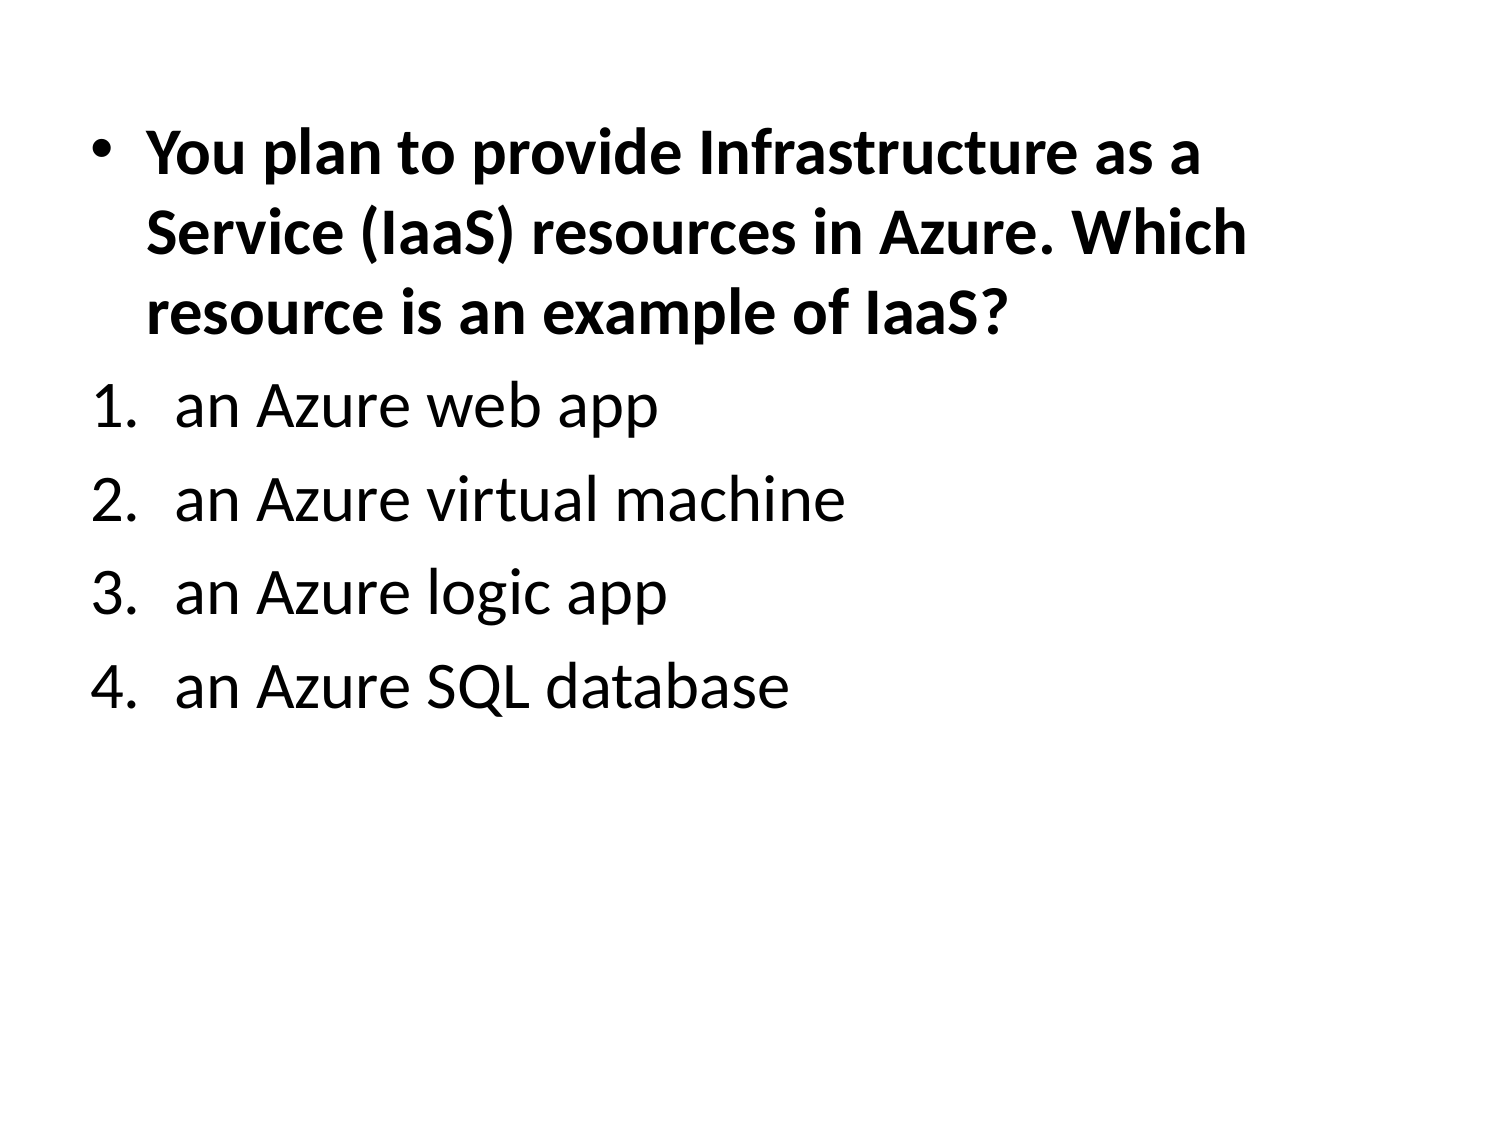

You plan to provide Infrastructure as a Service (IaaS) resources in Azure. Which resource is an example of IaaS?
an Azure web app
an Azure virtual machine
an Azure logic app
an Azure SQL database